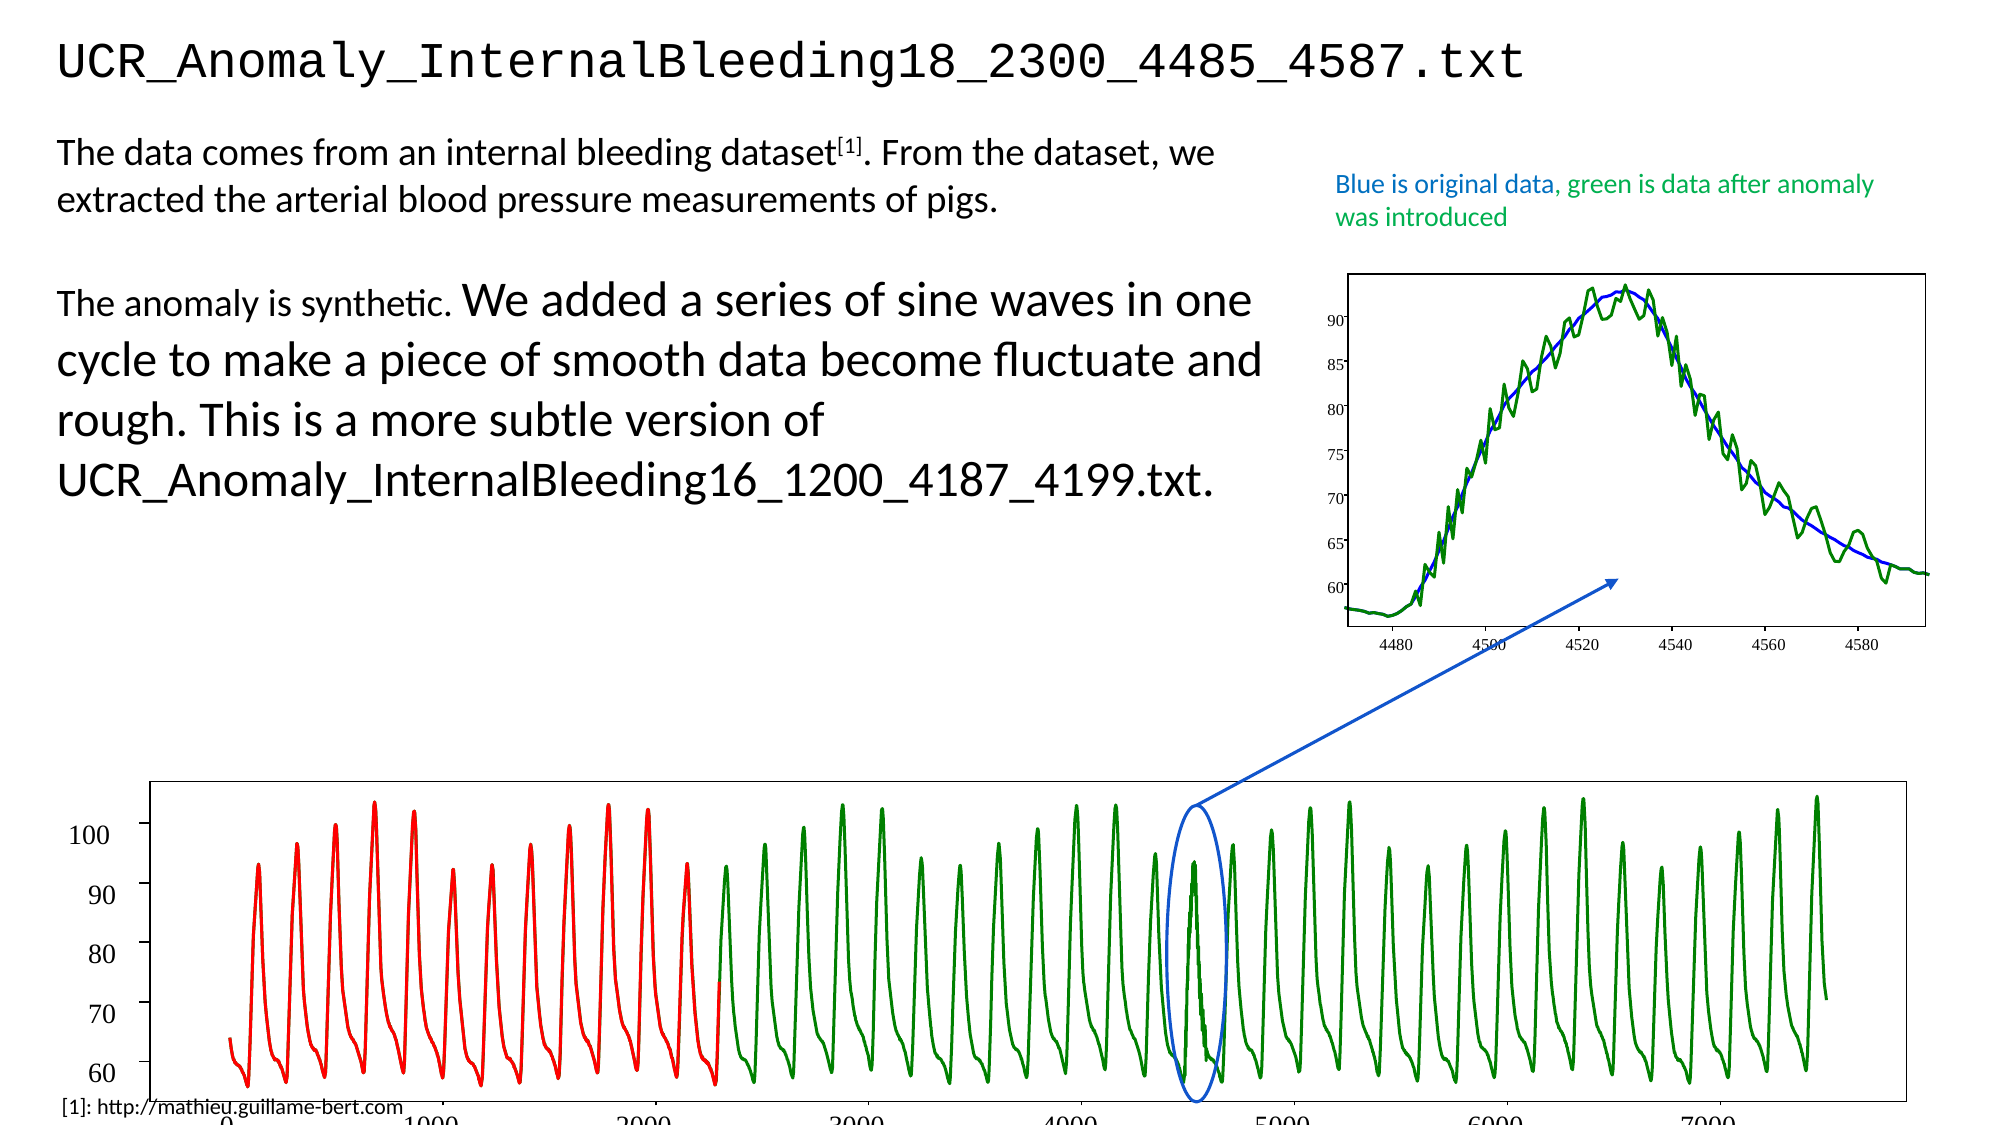

UCR_Anomaly_InternalBleeding18_2300_4485_4587.txt
The data comes from an internal bleeding dataset[1]. From the dataset, we extracted the arterial blood pressure measurements of pigs.

The anomaly is synthetic. We added a series of sine waves in one cycle to make a piece of smooth data become fluctuate and rough. This is a more subtle version of UCR_Anomaly_InternalBleeding16_1200_4187_4199.txt.

Blue is original data, green is data after anomaly was introduced

90

85

80

75

70

65

60

4480
4500
4520
4540
4560
4580

100

90

80

70

60

0
1000
2000
3000
4000
5000
6000
7000

[1]: http://mathieu.guillame-bert.com